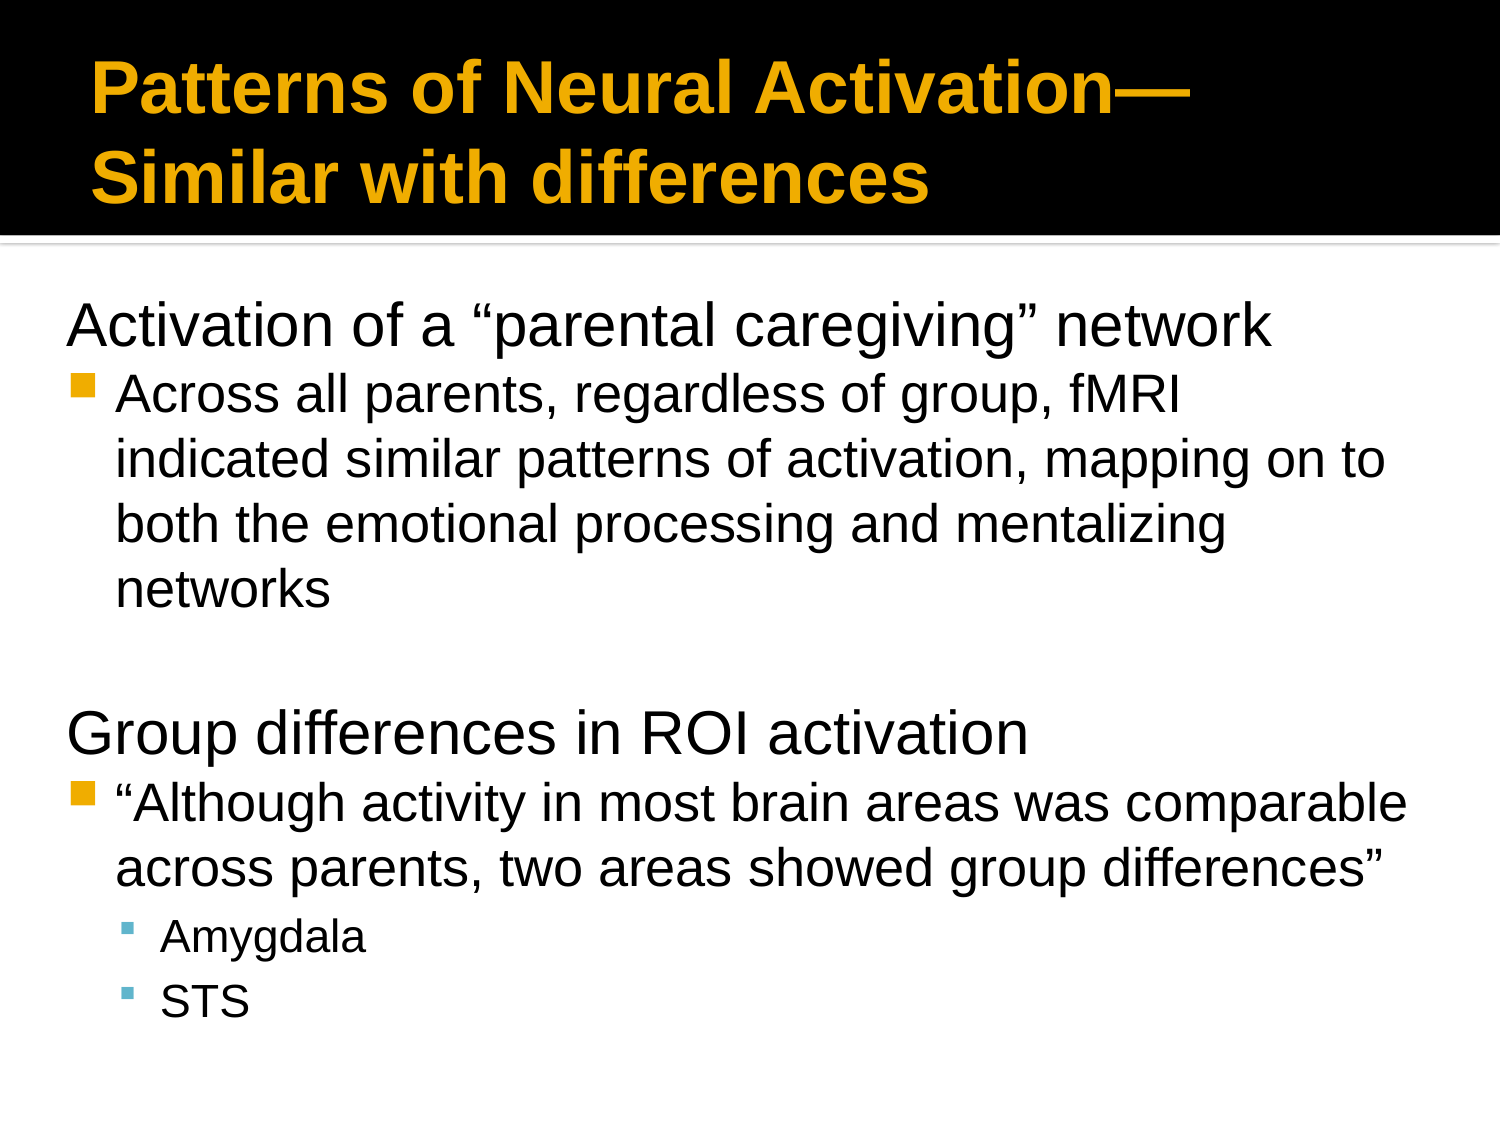

# Patterns of Neural Activation— Similar with differences
Activation of a “parental caregiving” network
Across all parents, regardless of group, fMRI indicated similar patterns of activation, mapping on to both the emotional processing and mentalizing networks

Group differences in ROI activation
“Although activity in most brain areas was comparable across parents, two areas showed group differences”
Amygdala
STS